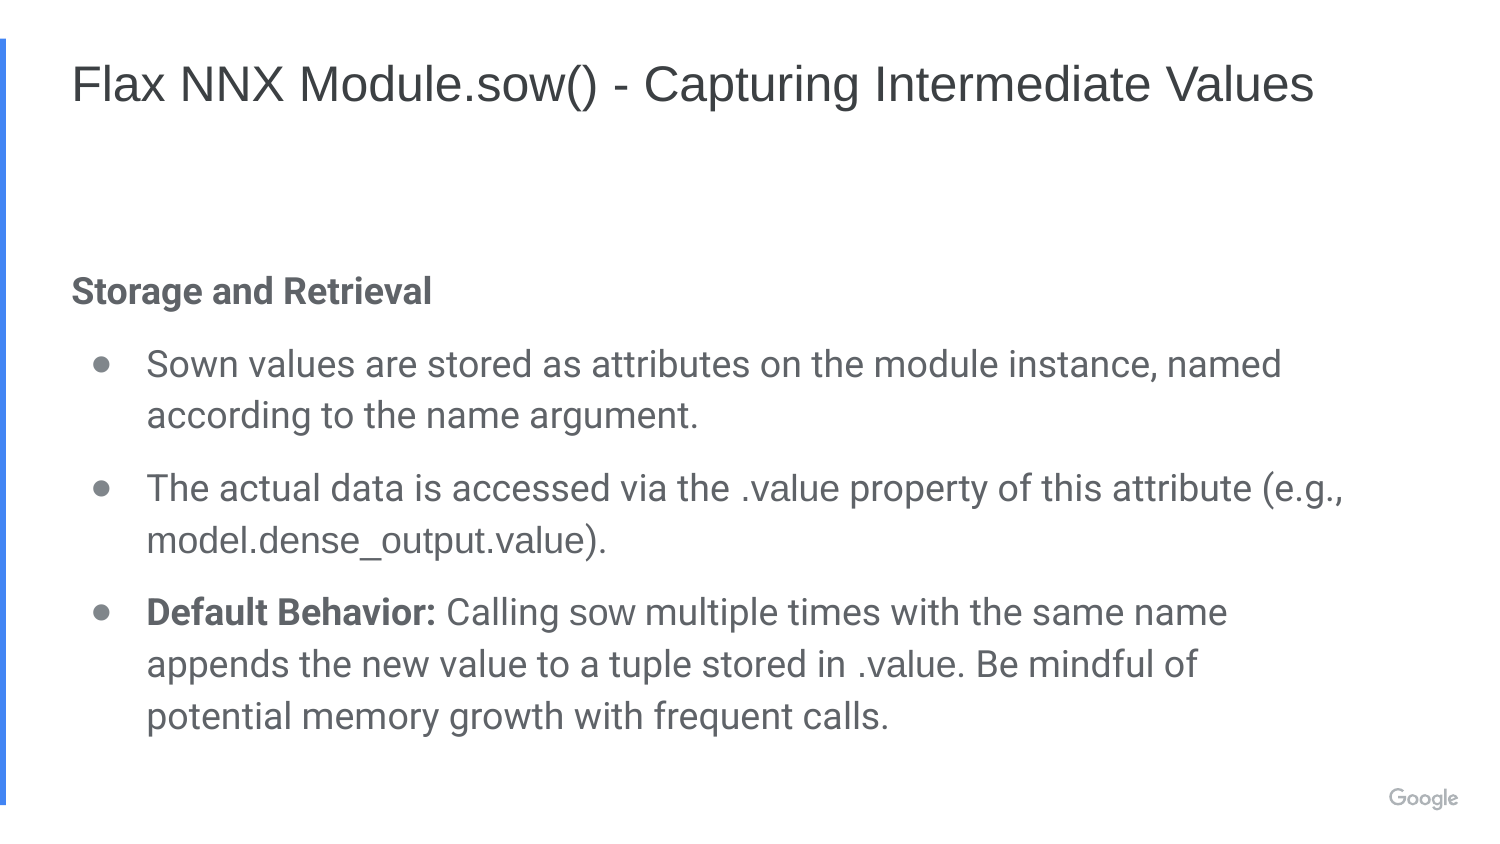

# Flax NNX Module.sow() - Capturing Intermediate Values
Storage and Retrieval
Sown values are stored as attributes on the module instance, named according to the name argument.
The actual data is accessed via the .value property of this attribute (e.g., model.dense_output.value).
Default Behavior: Calling sow multiple times with the same name appends the new value to a tuple stored in .value. Be mindful of potential memory growth with frequent calls.